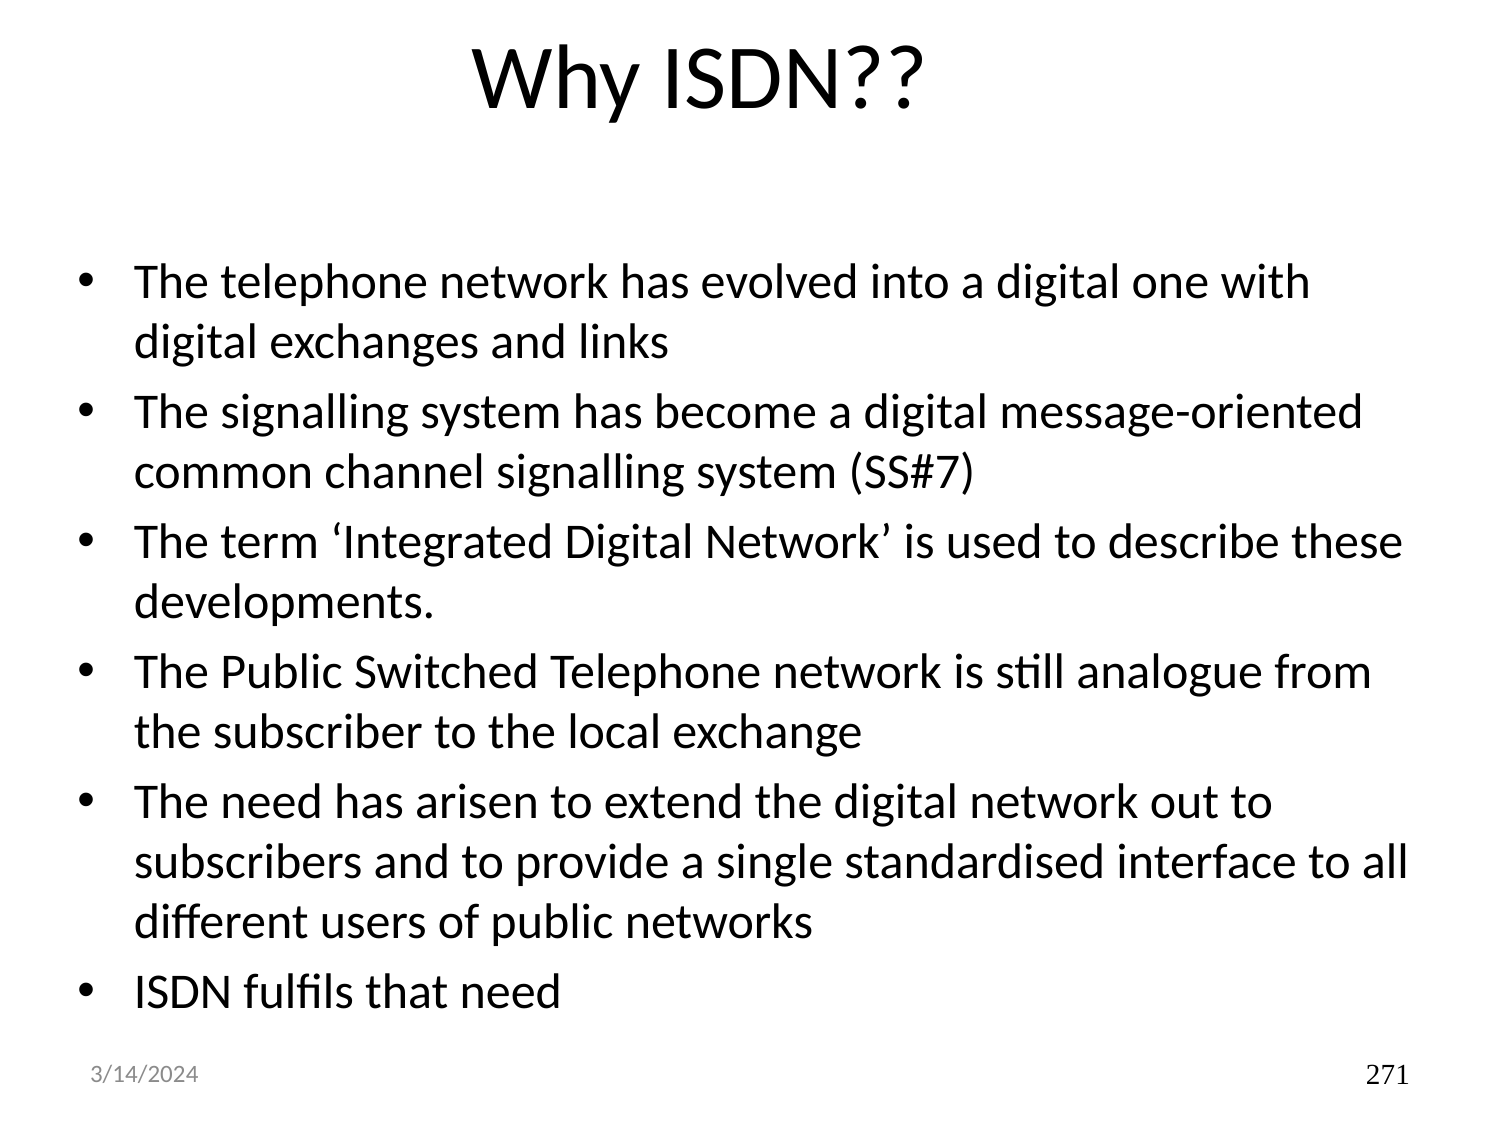

# Why ISDN??
The telephone network has evolved into a digital one with digital exchanges and links
The signalling system has become a digital message-oriented common channel signalling system (SS#7)
The term ‘Integrated Digital Network’ is used to describe these developments.
The Public Switched Telephone network is still analogue from the subscriber to the local exchange
The need has arisen to extend the digital network out to subscribers and to provide a single standardised interface to all different users of public networks
ISDN fulfils that need
3/14/2024
271